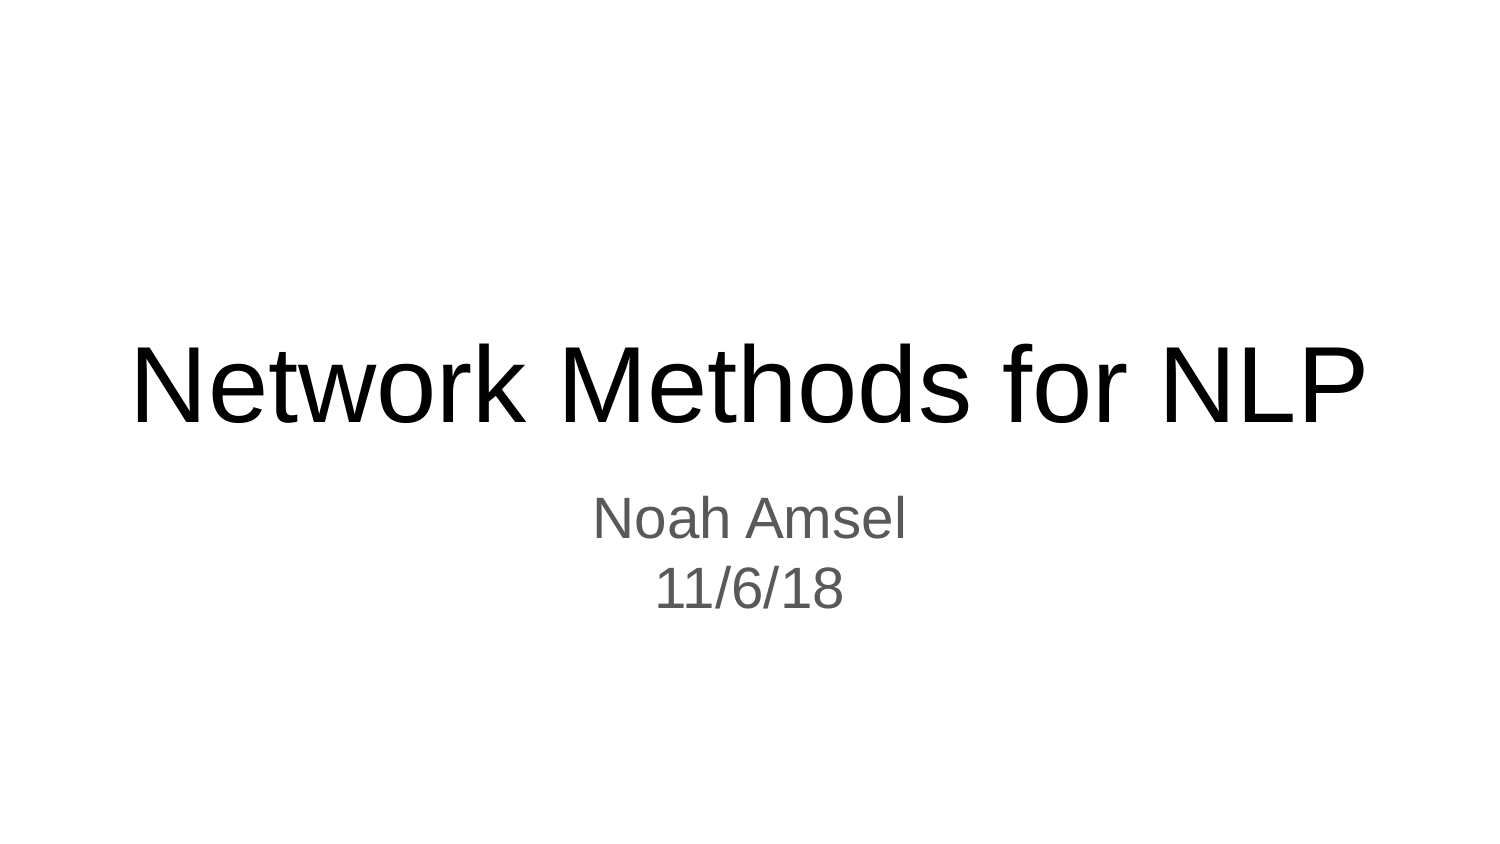

# Network Methods for NLP
Noah Amsel
11/6/18